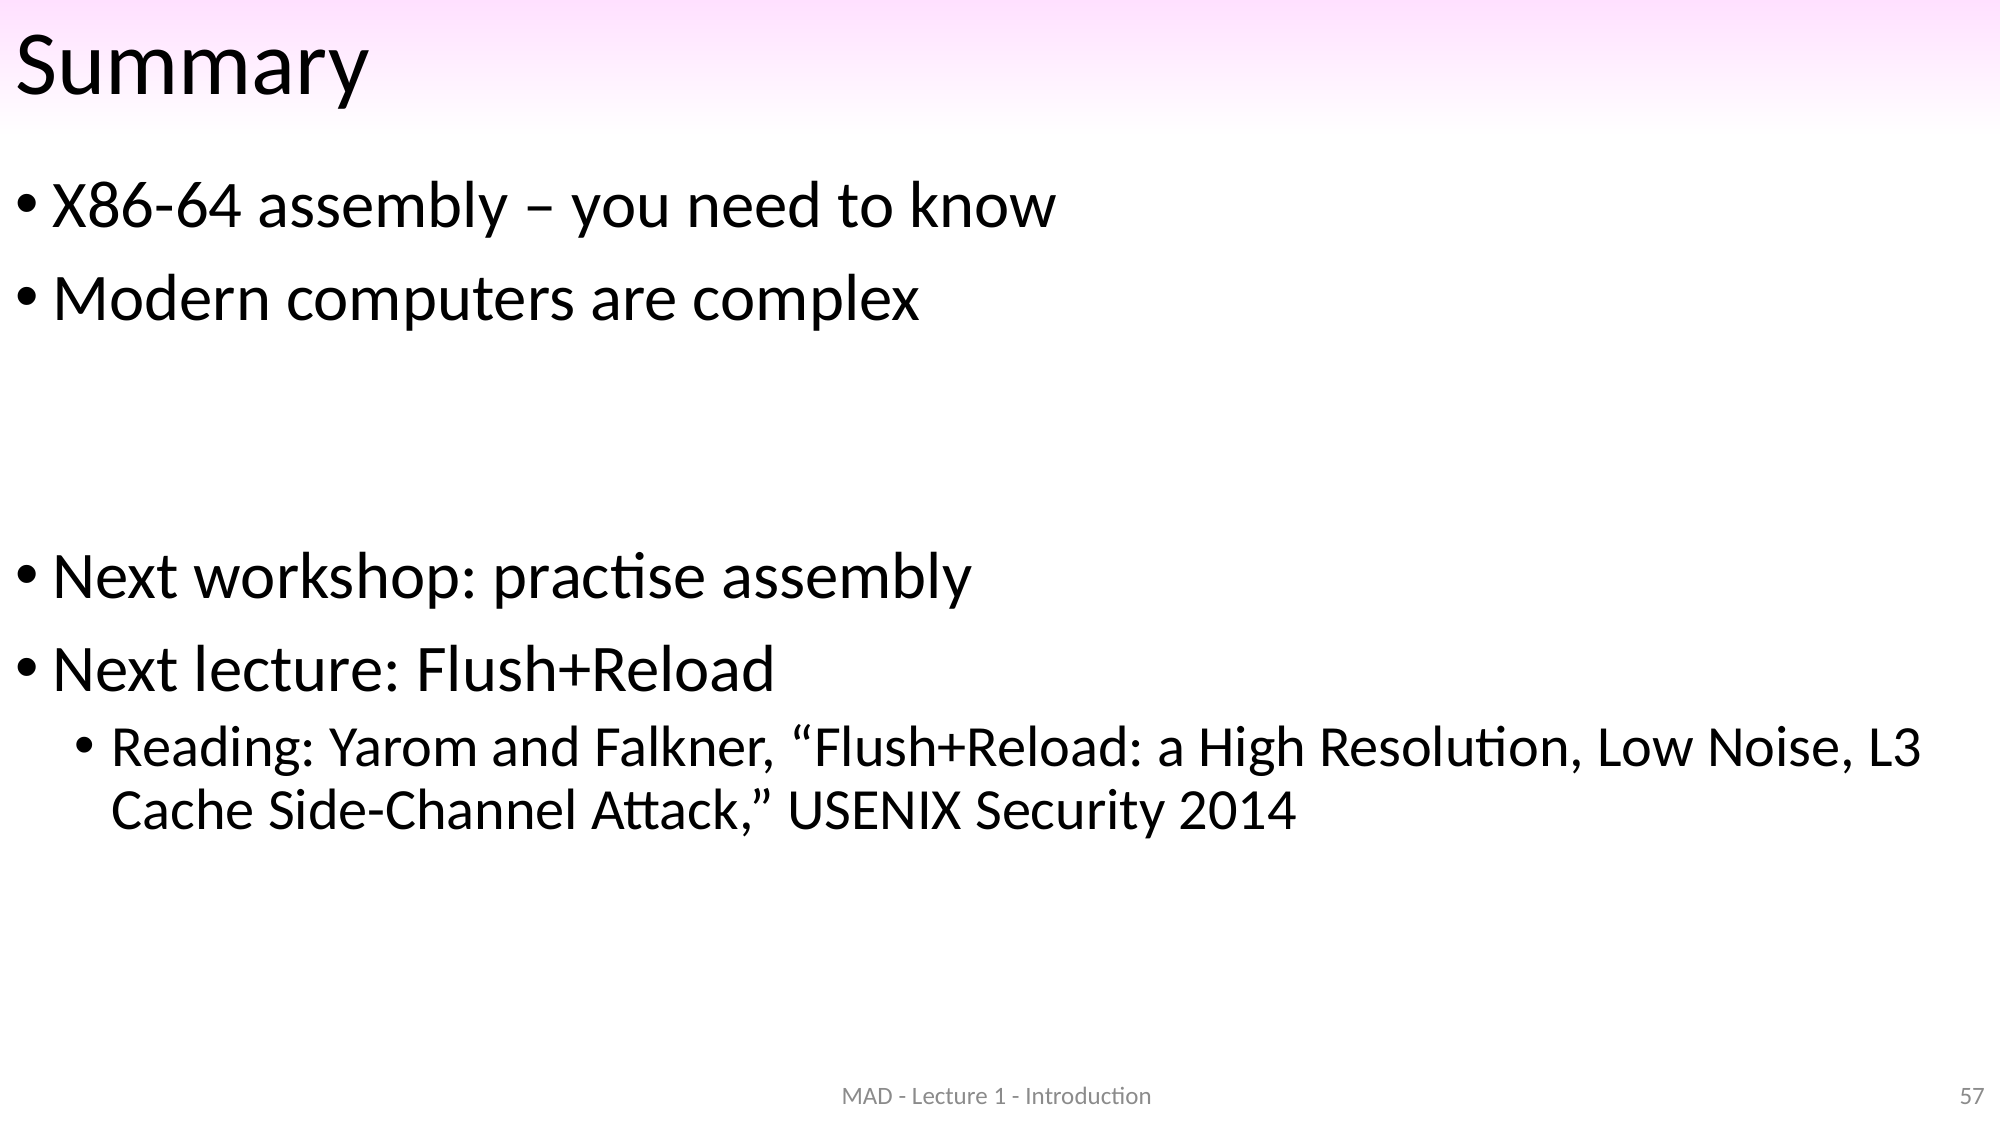

# Summary
X86-64 assembly – you need to know
Modern computers are complex

Next workshop: practise assembly
Next lecture: Flush+Reload
Reading: Yarom and Falkner, “Flush+Reload: a High Resolution, Low Noise, L3 Cache Side-Channel Attack,” USENIX Security 2014
MAD - Lecture 1 - Introduction
57